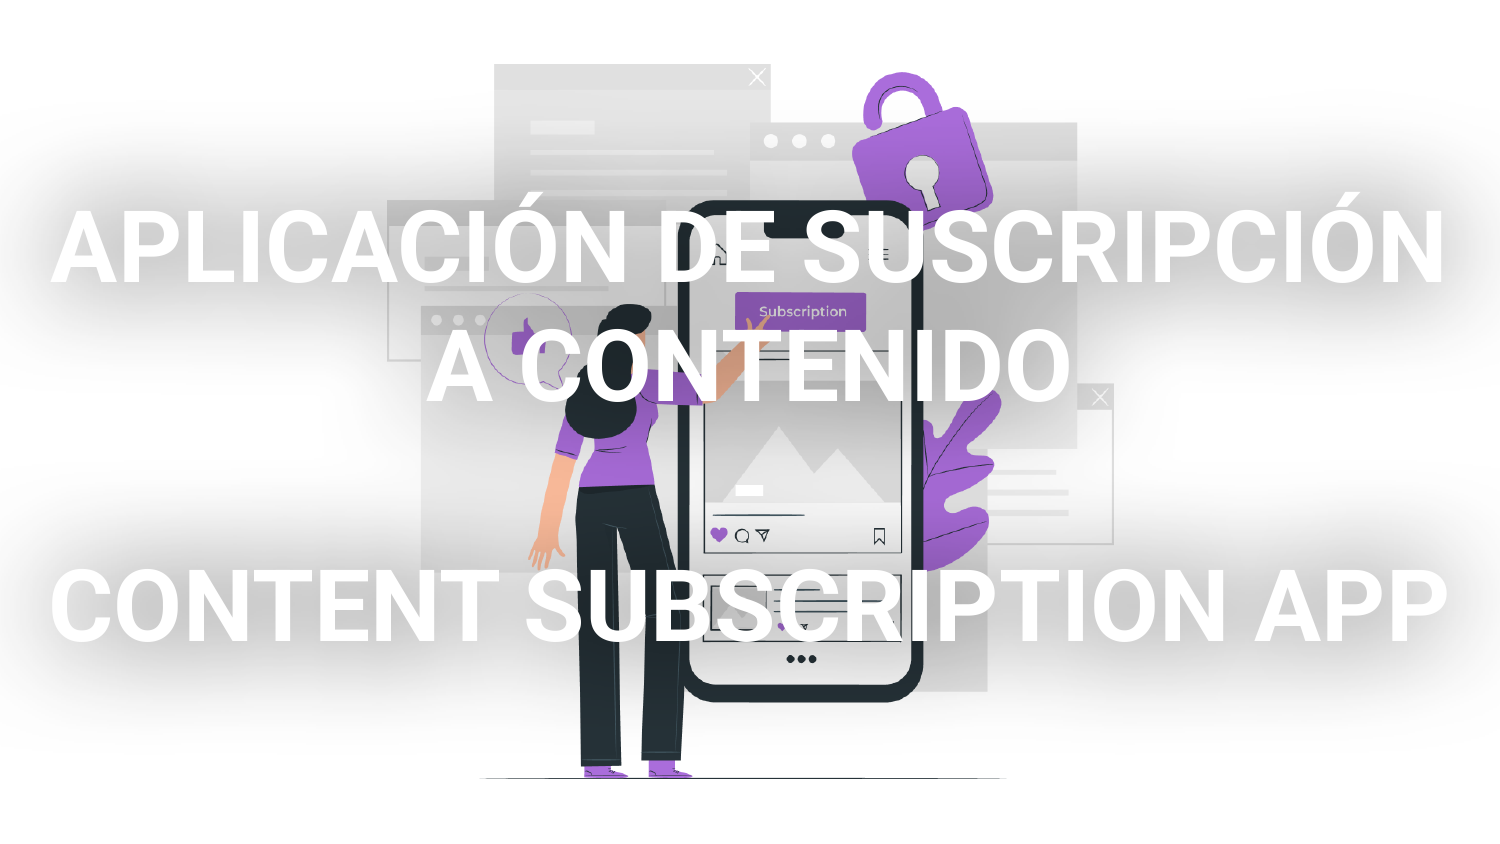

# APLICACIÓN DE SUSCRIPCIÓN A CONTENIDO
-
CONTENT SUBSCRIPTION APP